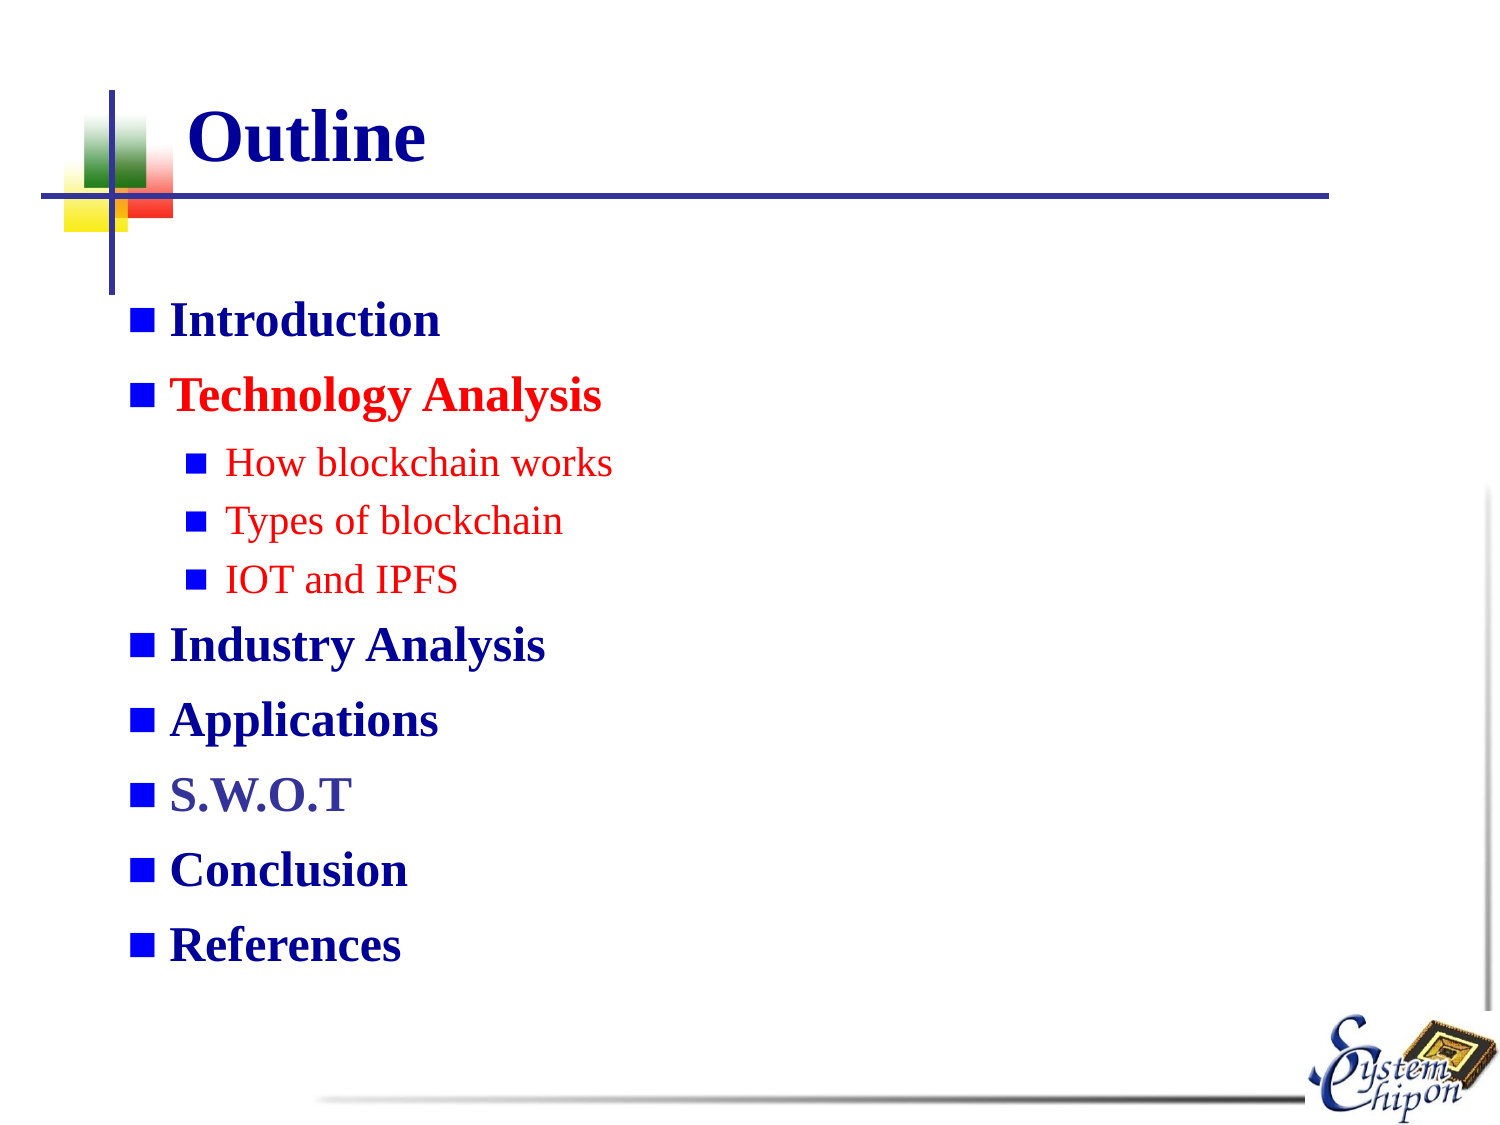

# Outline
Introduction
Technology Analysis
How blockchain works
Types of blockchain
IOT and IPFS
Industry Analysis
Applications
S.W.O.T
Conclusion
References